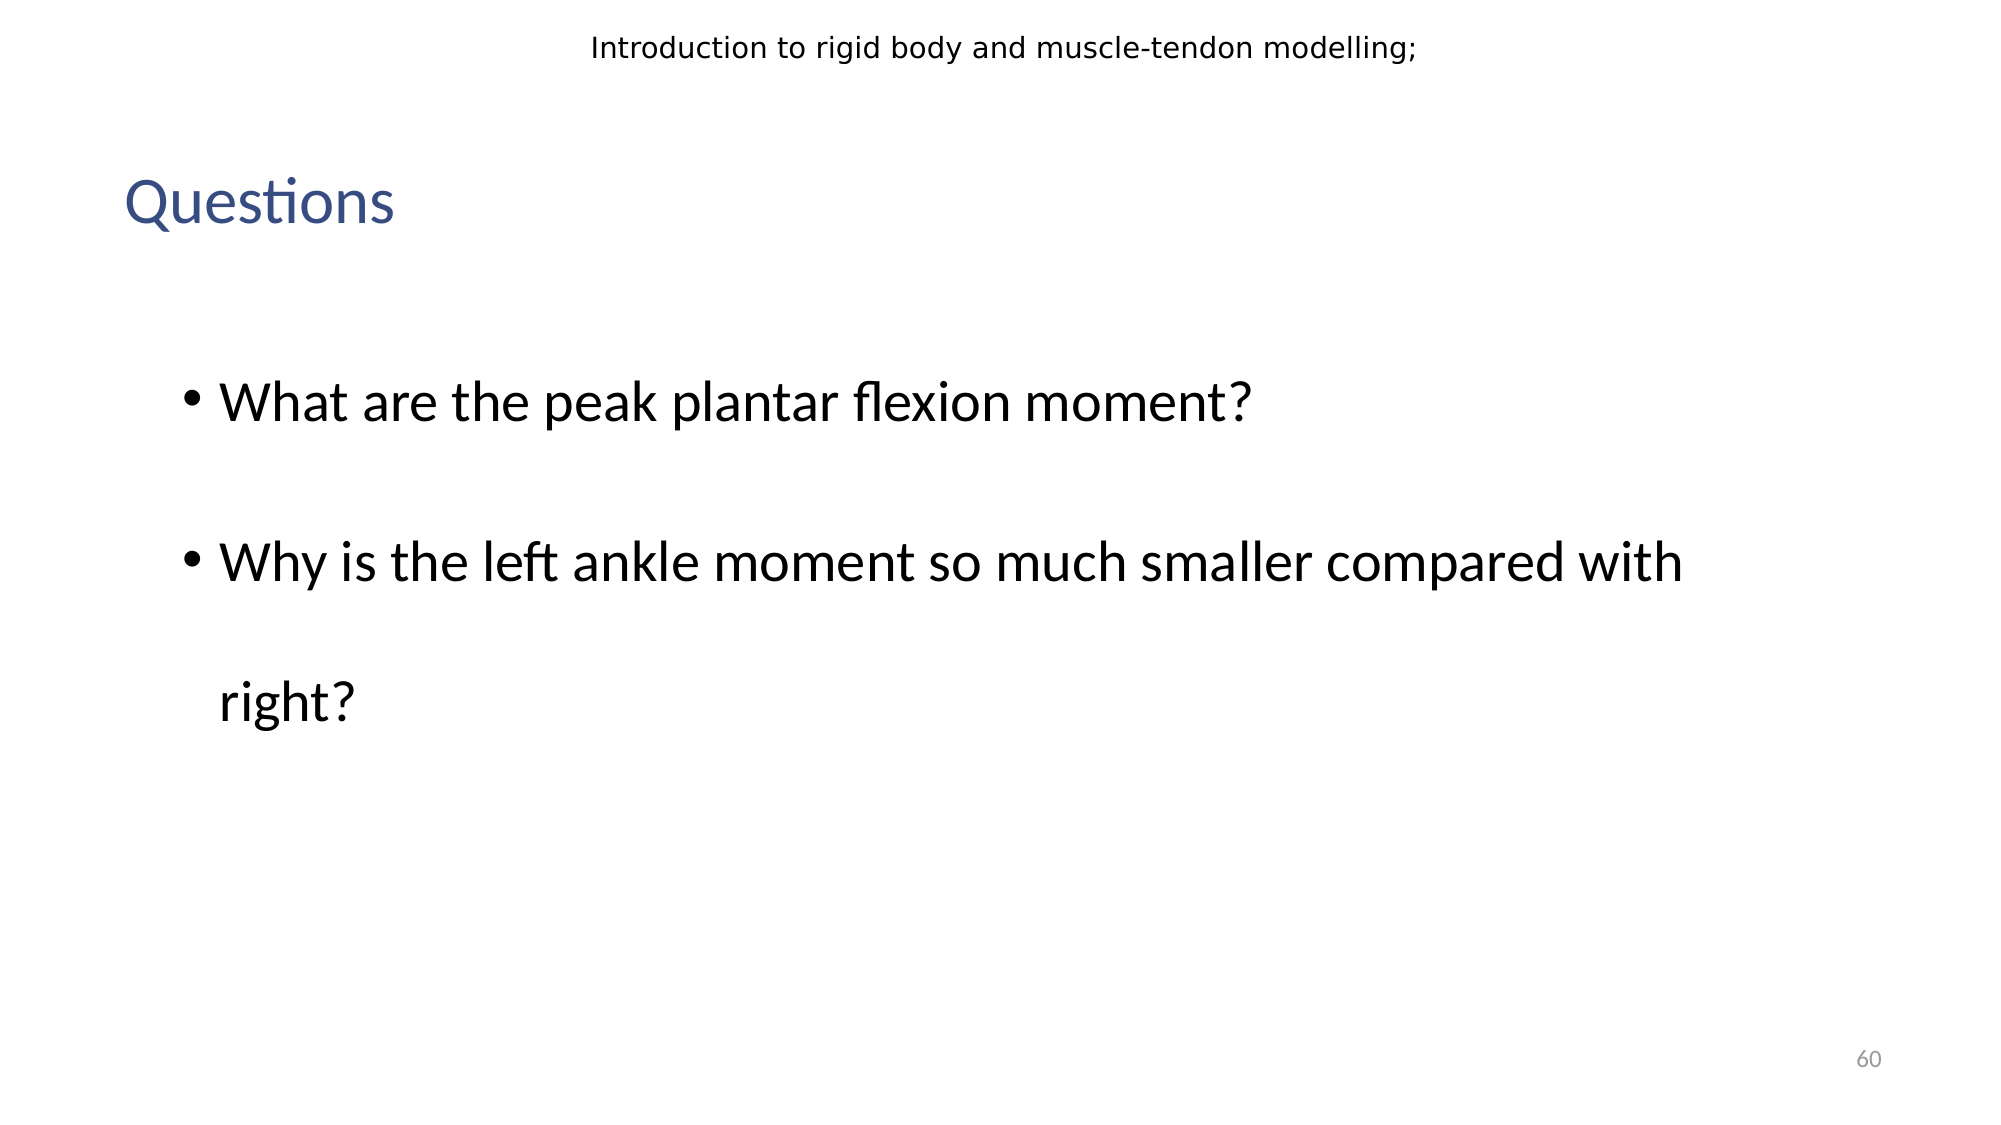

Introduction to rigid body and muscle-tendon modelling;
# Questions
What are the peak plantar flexion moment?
Why is the left ankle moment so much smaller compared with right?
60